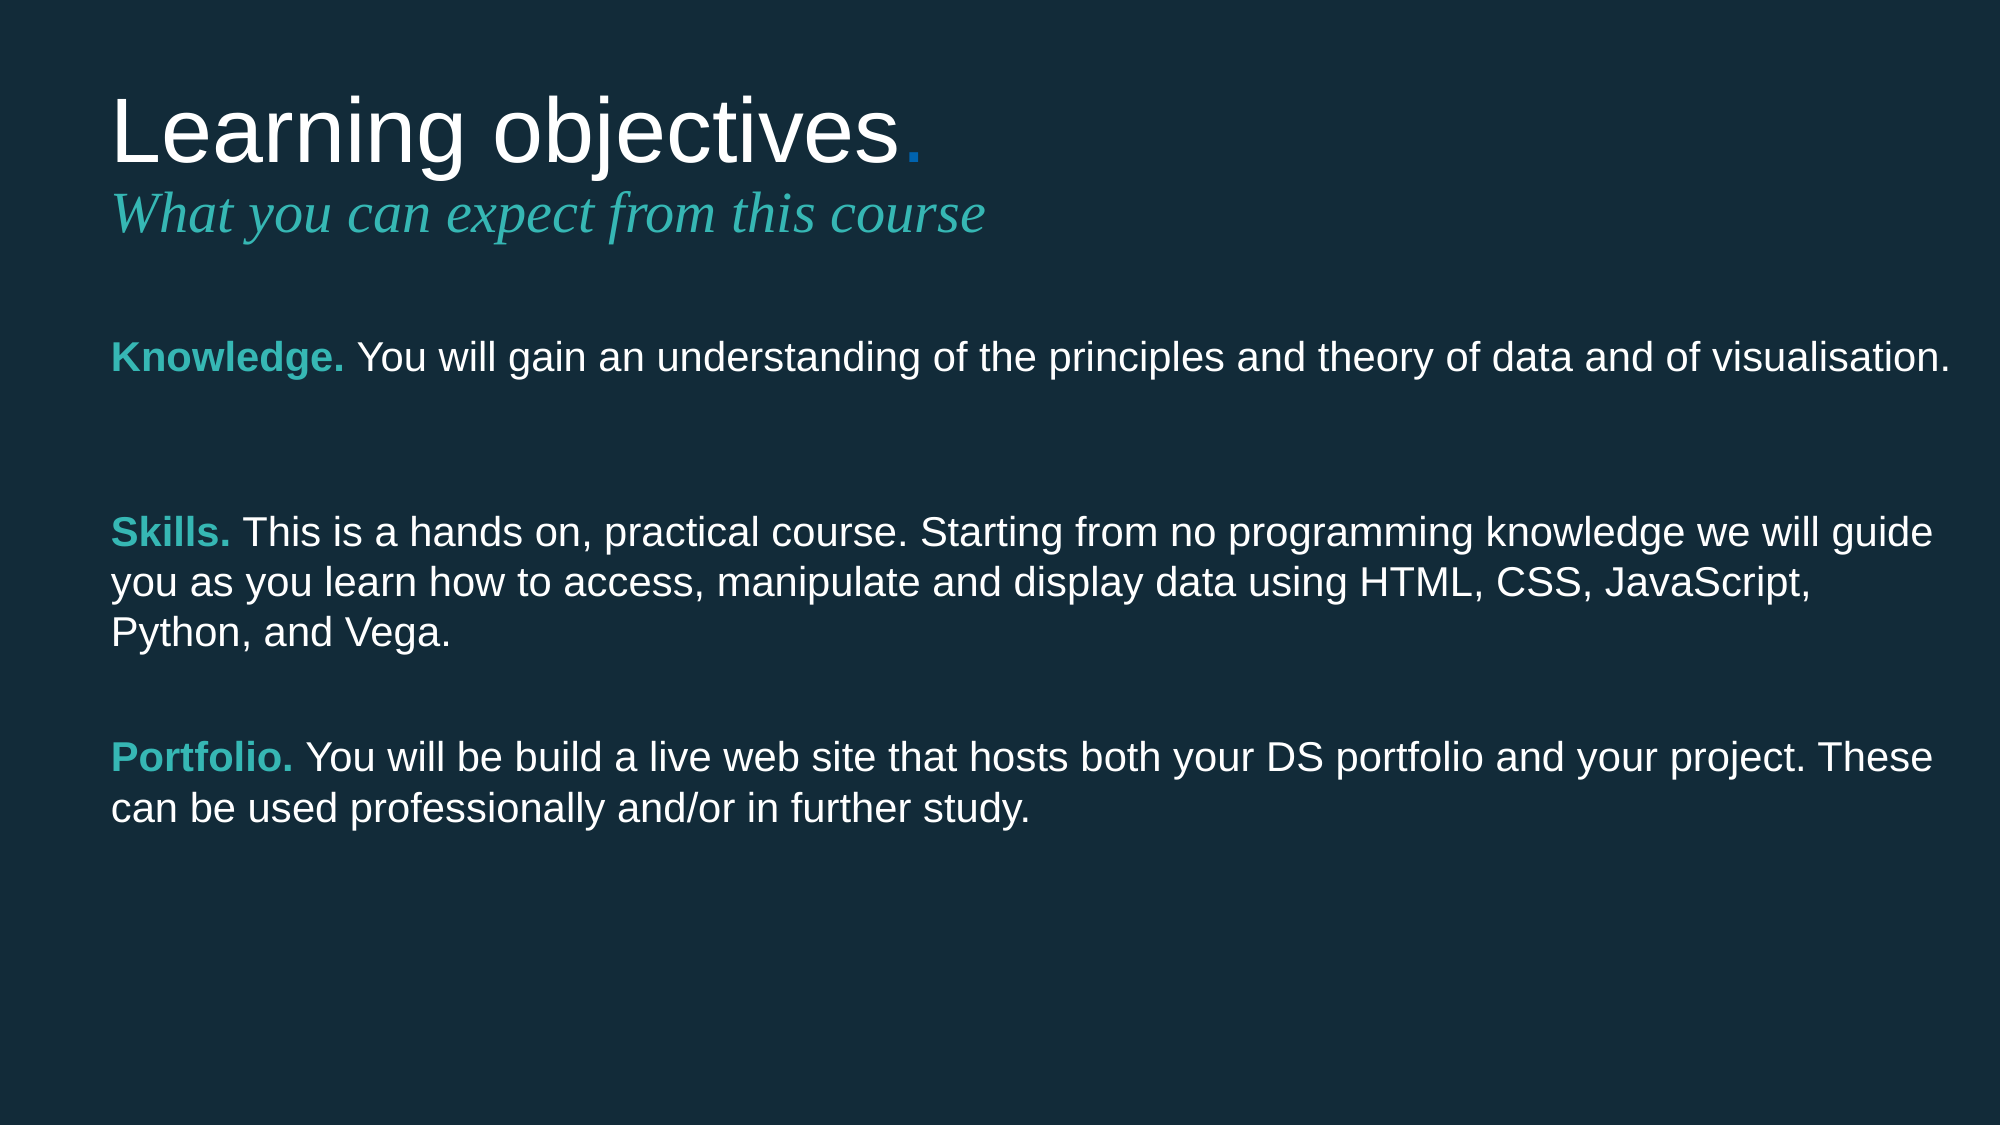

# Learning objectives. What you can expect from this course
Knowledge. You will gain an understanding of the principles and theory of data and of visualisation.
Skills. This is a hands on, practical course. Starting from no programming knowledge we will guide you as you learn how to access, manipulate and display data using HTML, CSS, JavaScript, Python, and Vega.
Portfolio. You will be build a live web site that hosts both your DS portfolio and your project. These can be used professionally and/or in further study.